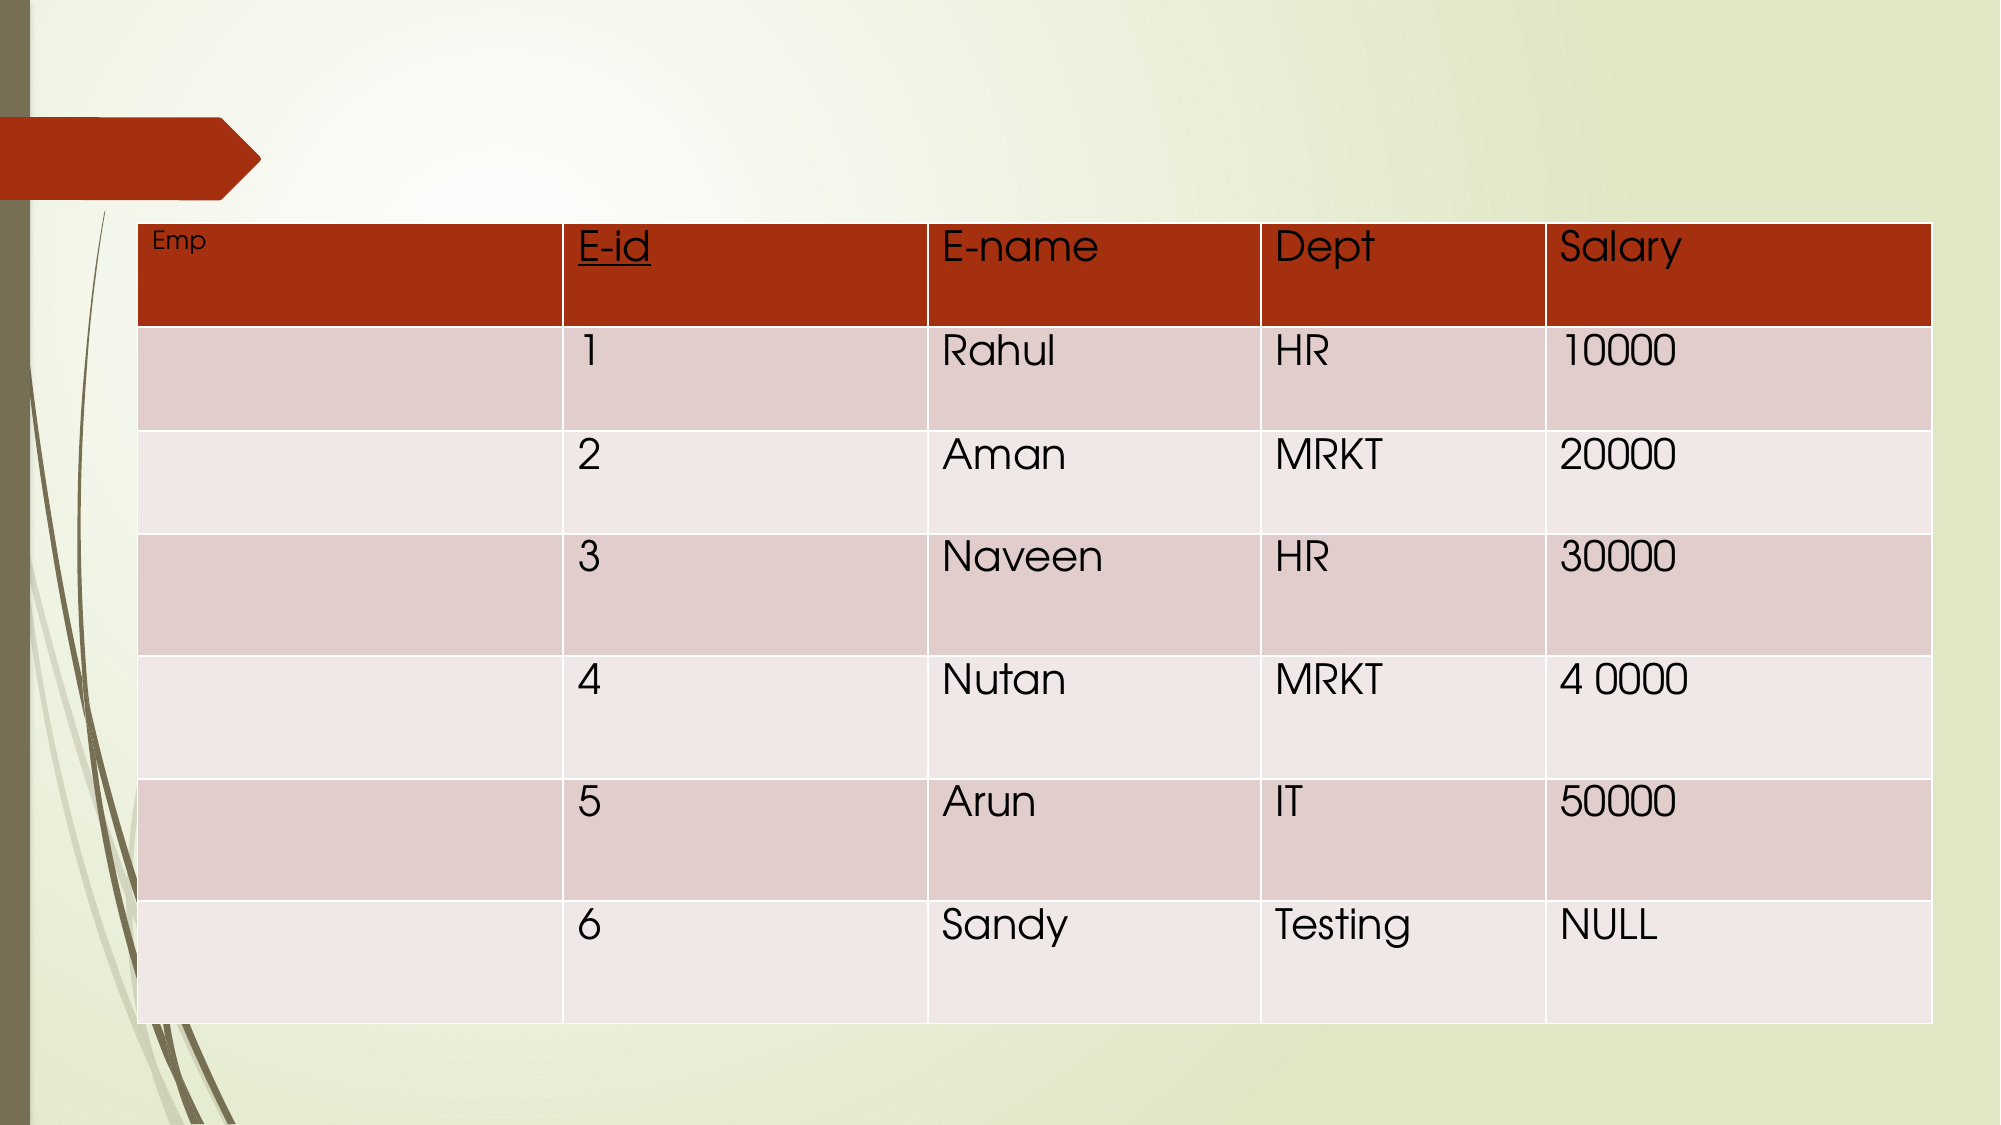

| Emp | E-id | E-name | Dept | Salary |
| --- | --- | --- | --- | --- |
|  | 1 | Rahul | HR | 10000 |
|  | 2 | Aman | MRKT | 20000 |
|  | 3 | Naveen | HR | 30000 |
|  | 4 | Nutan | MRKT | 4 0000 |
|  | 5 | Arun | IT | 50000 |
|  | 6 | Sandy | Testing | NULL |